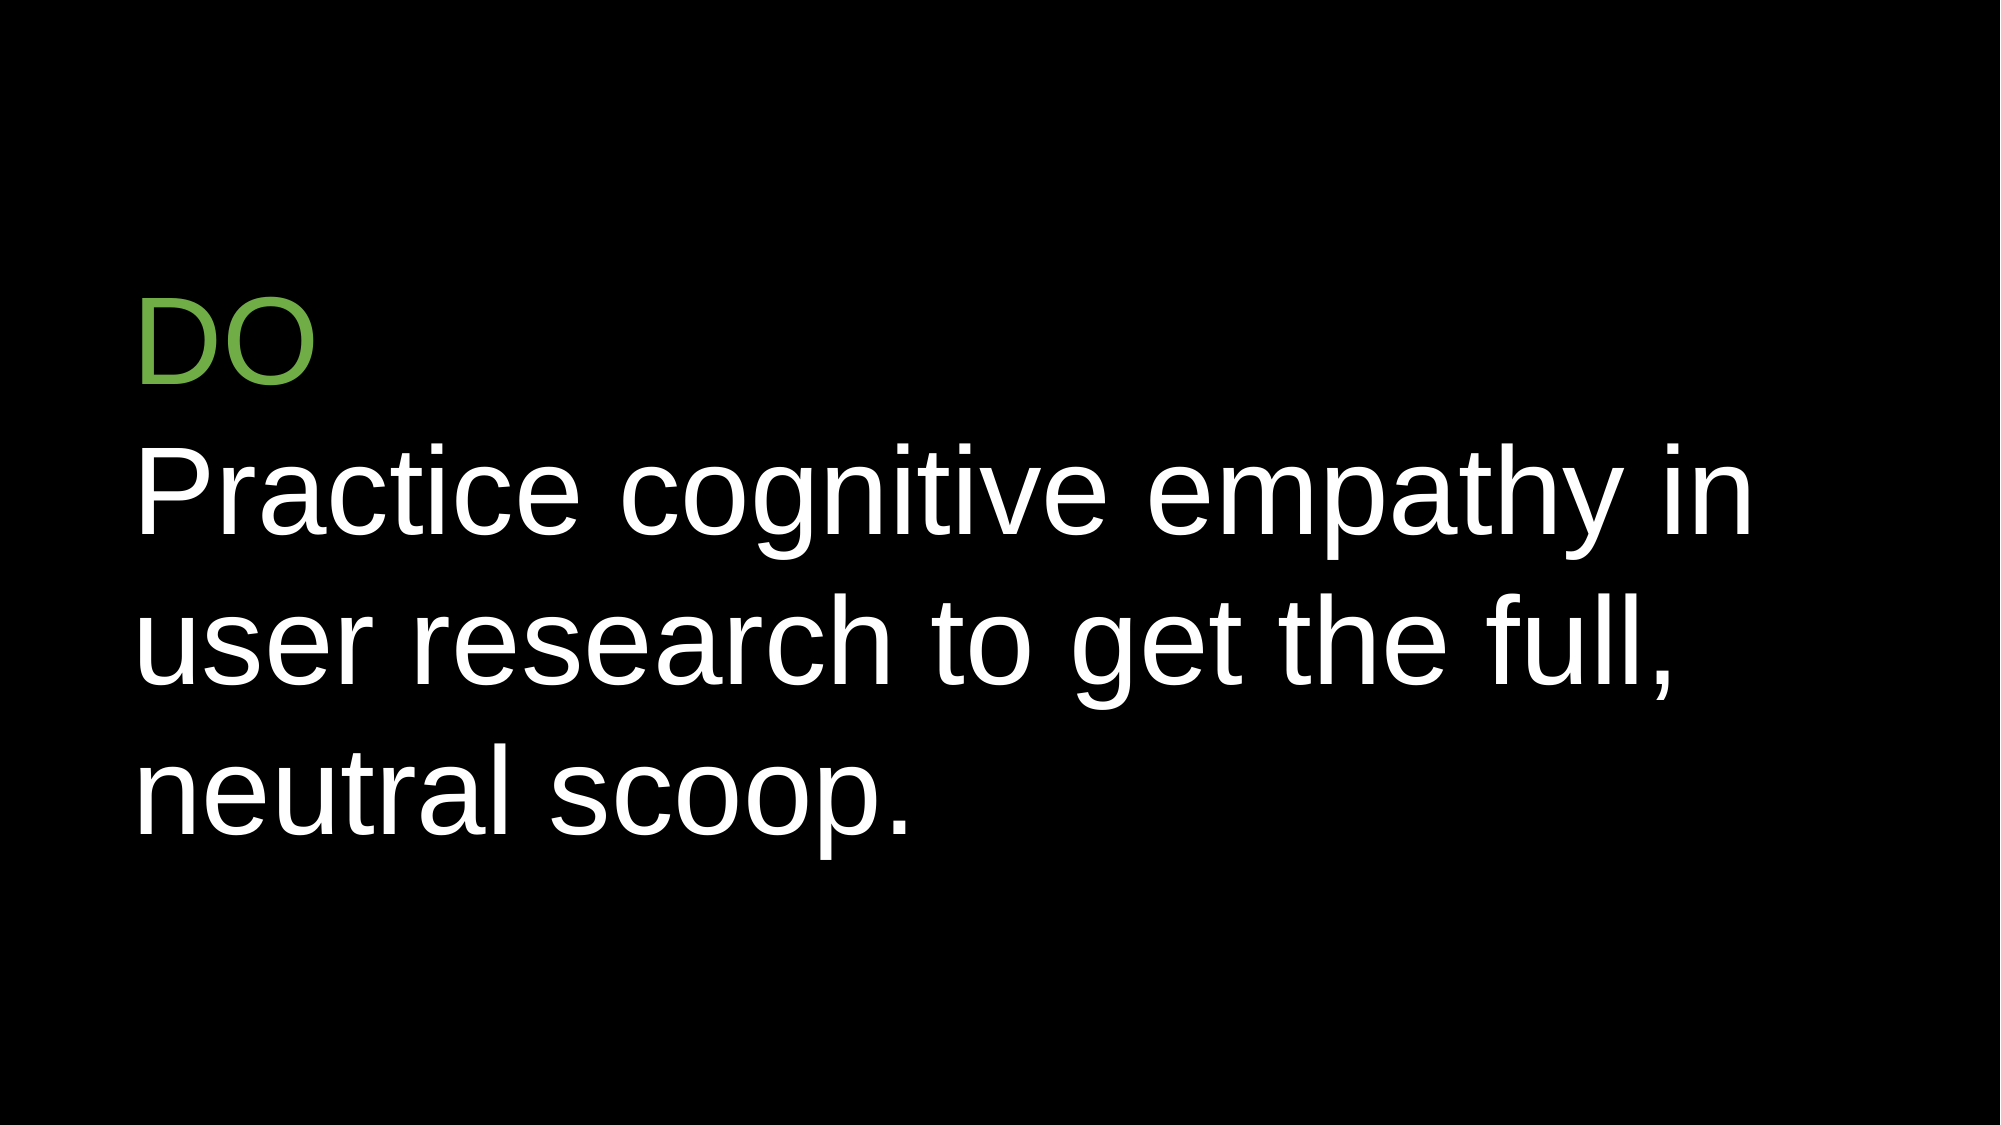

DO
Practice cognitive empathy in user research to get the full, neutral scoop.